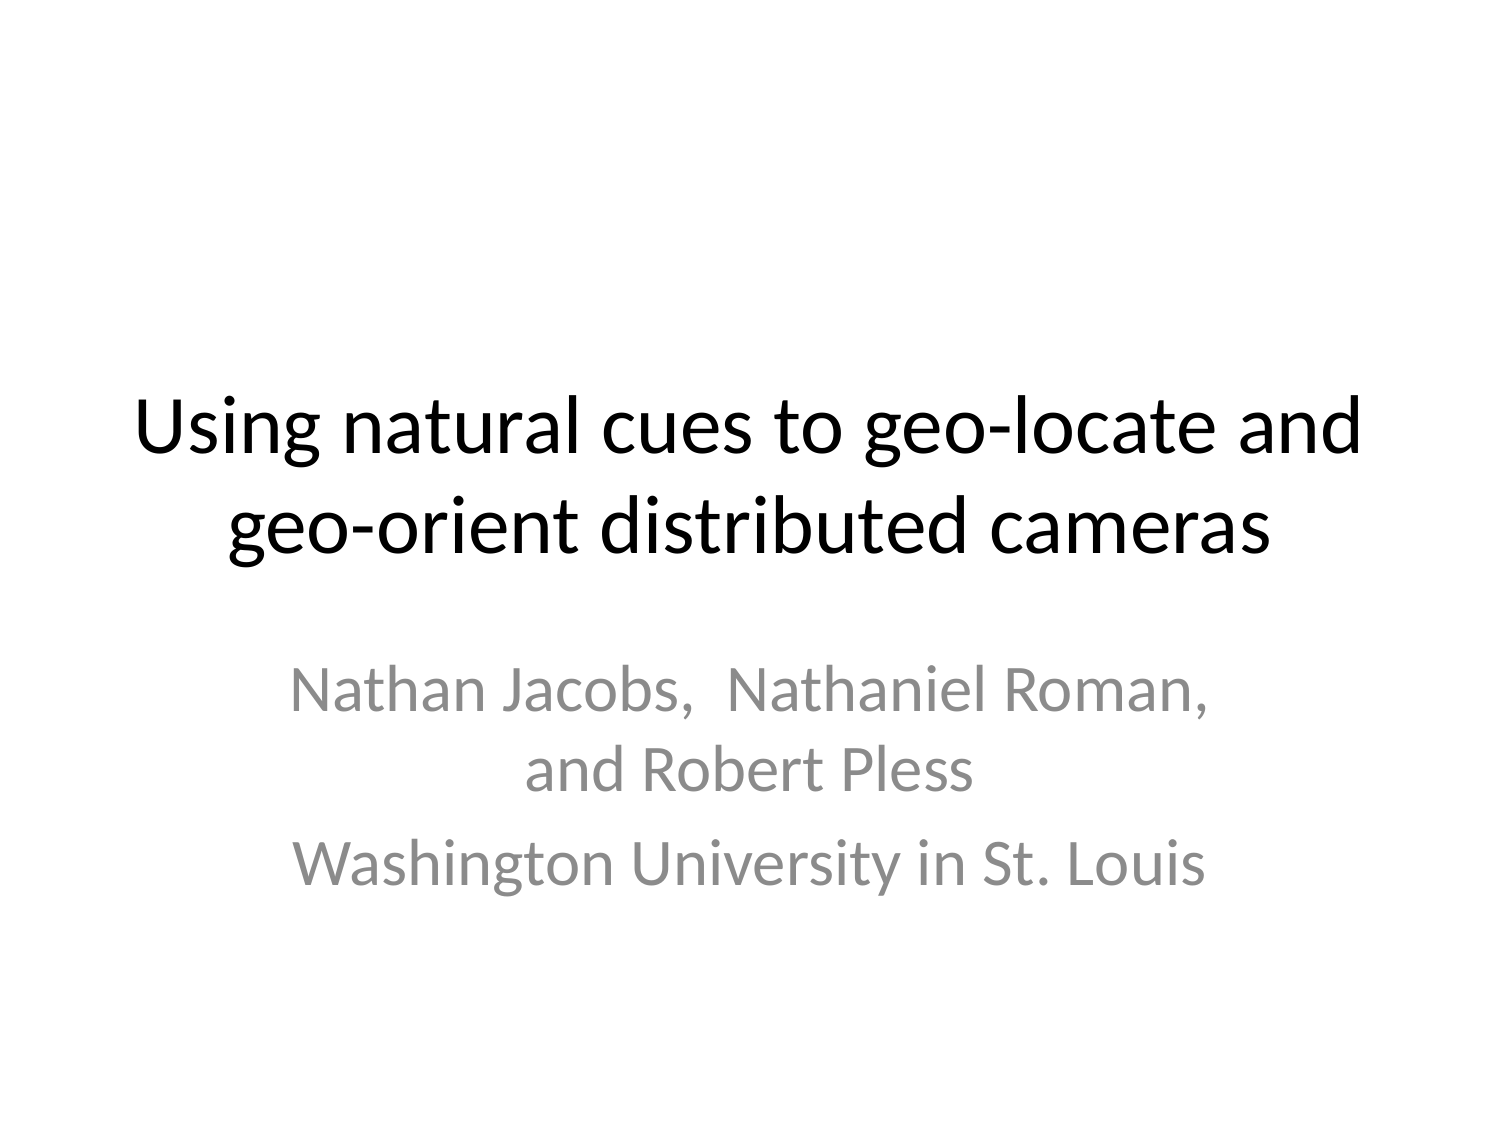

# Using natural cues to geo-locate and geo-orient distributed cameras
Nathan Jacobs,  Nathaniel Roman, and Robert Pless
Washington University in St. Louis